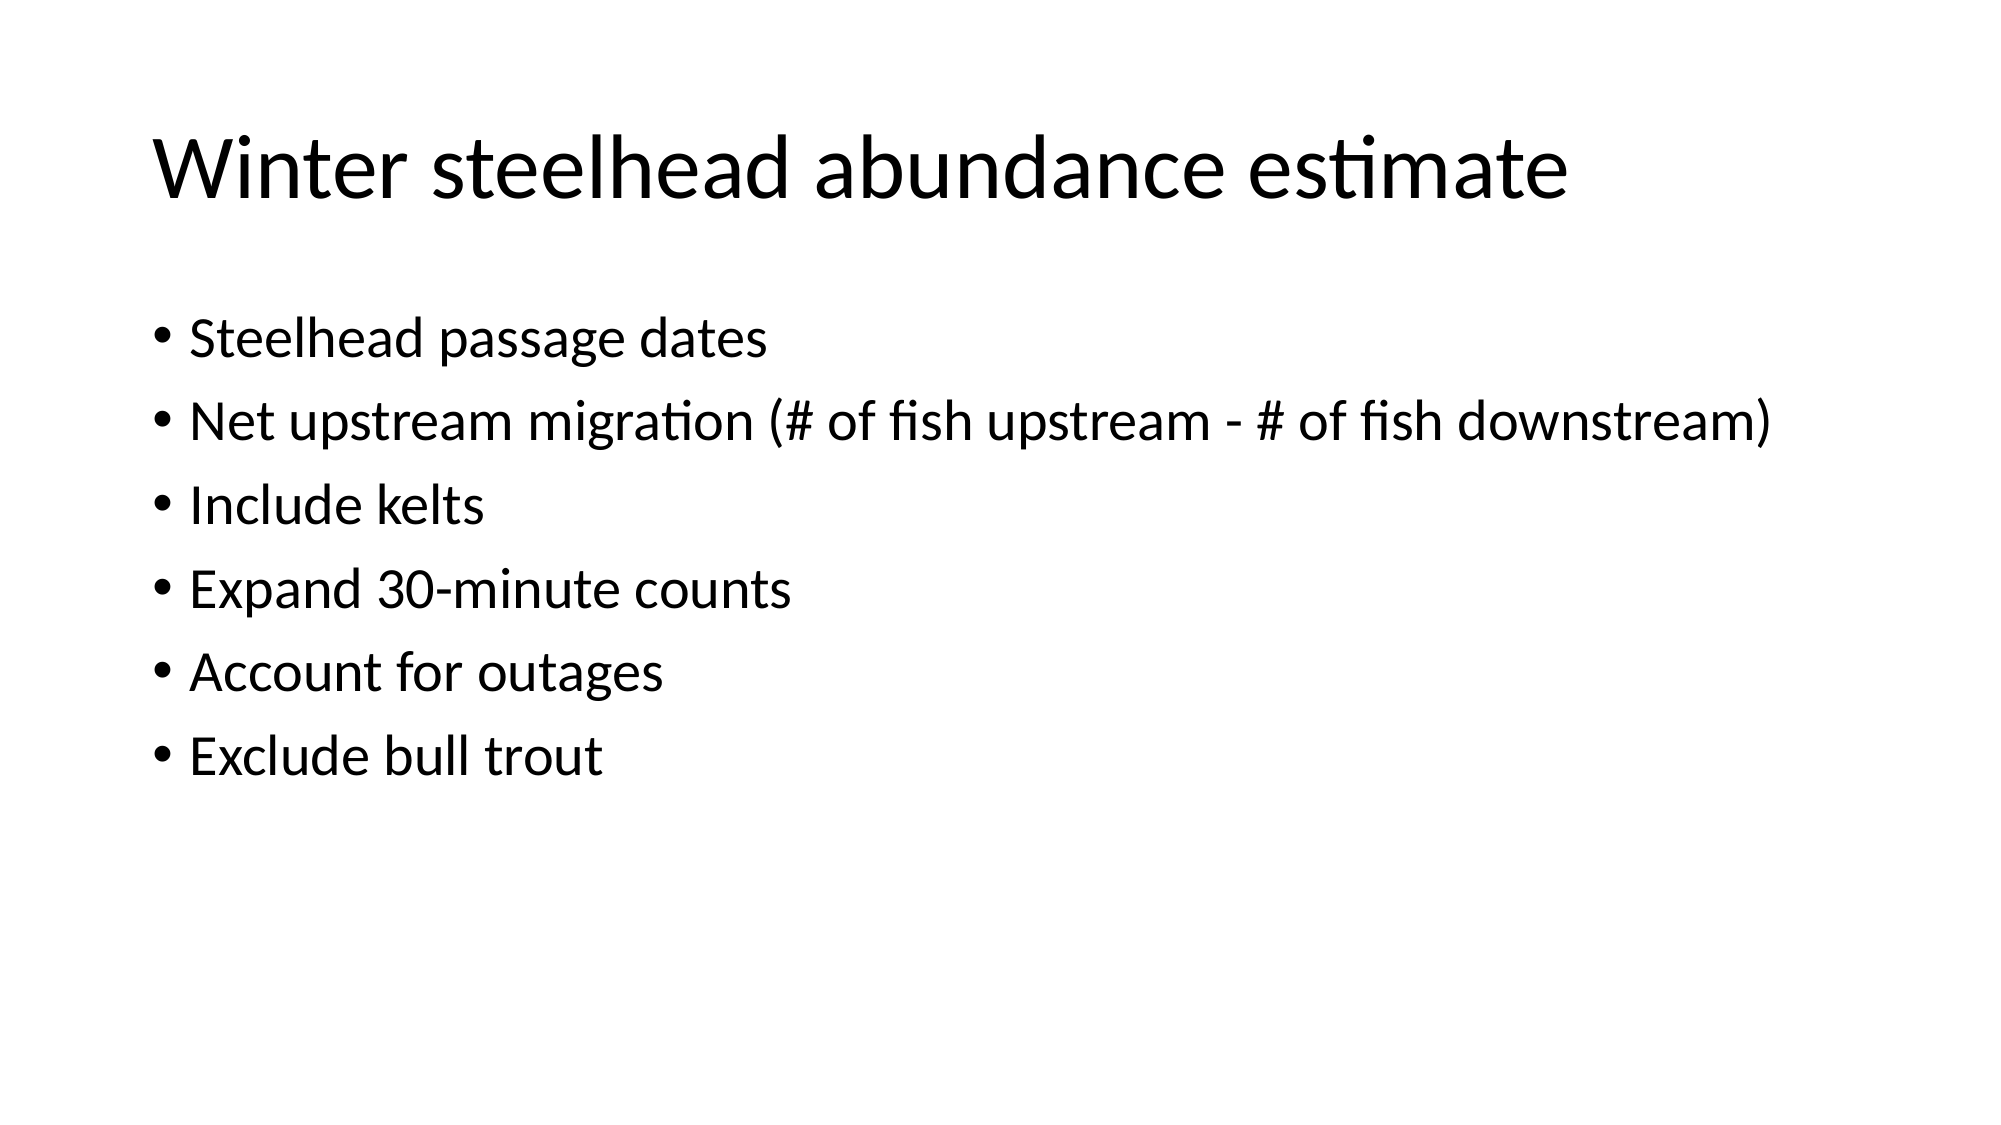

# Winter steelhead abundance estimate
Steelhead passage dates
Net upstream migration (# of fish upstream - # of fish downstream)
Include kelts
Expand 30-minute counts
Account for outages
Exclude bull trout